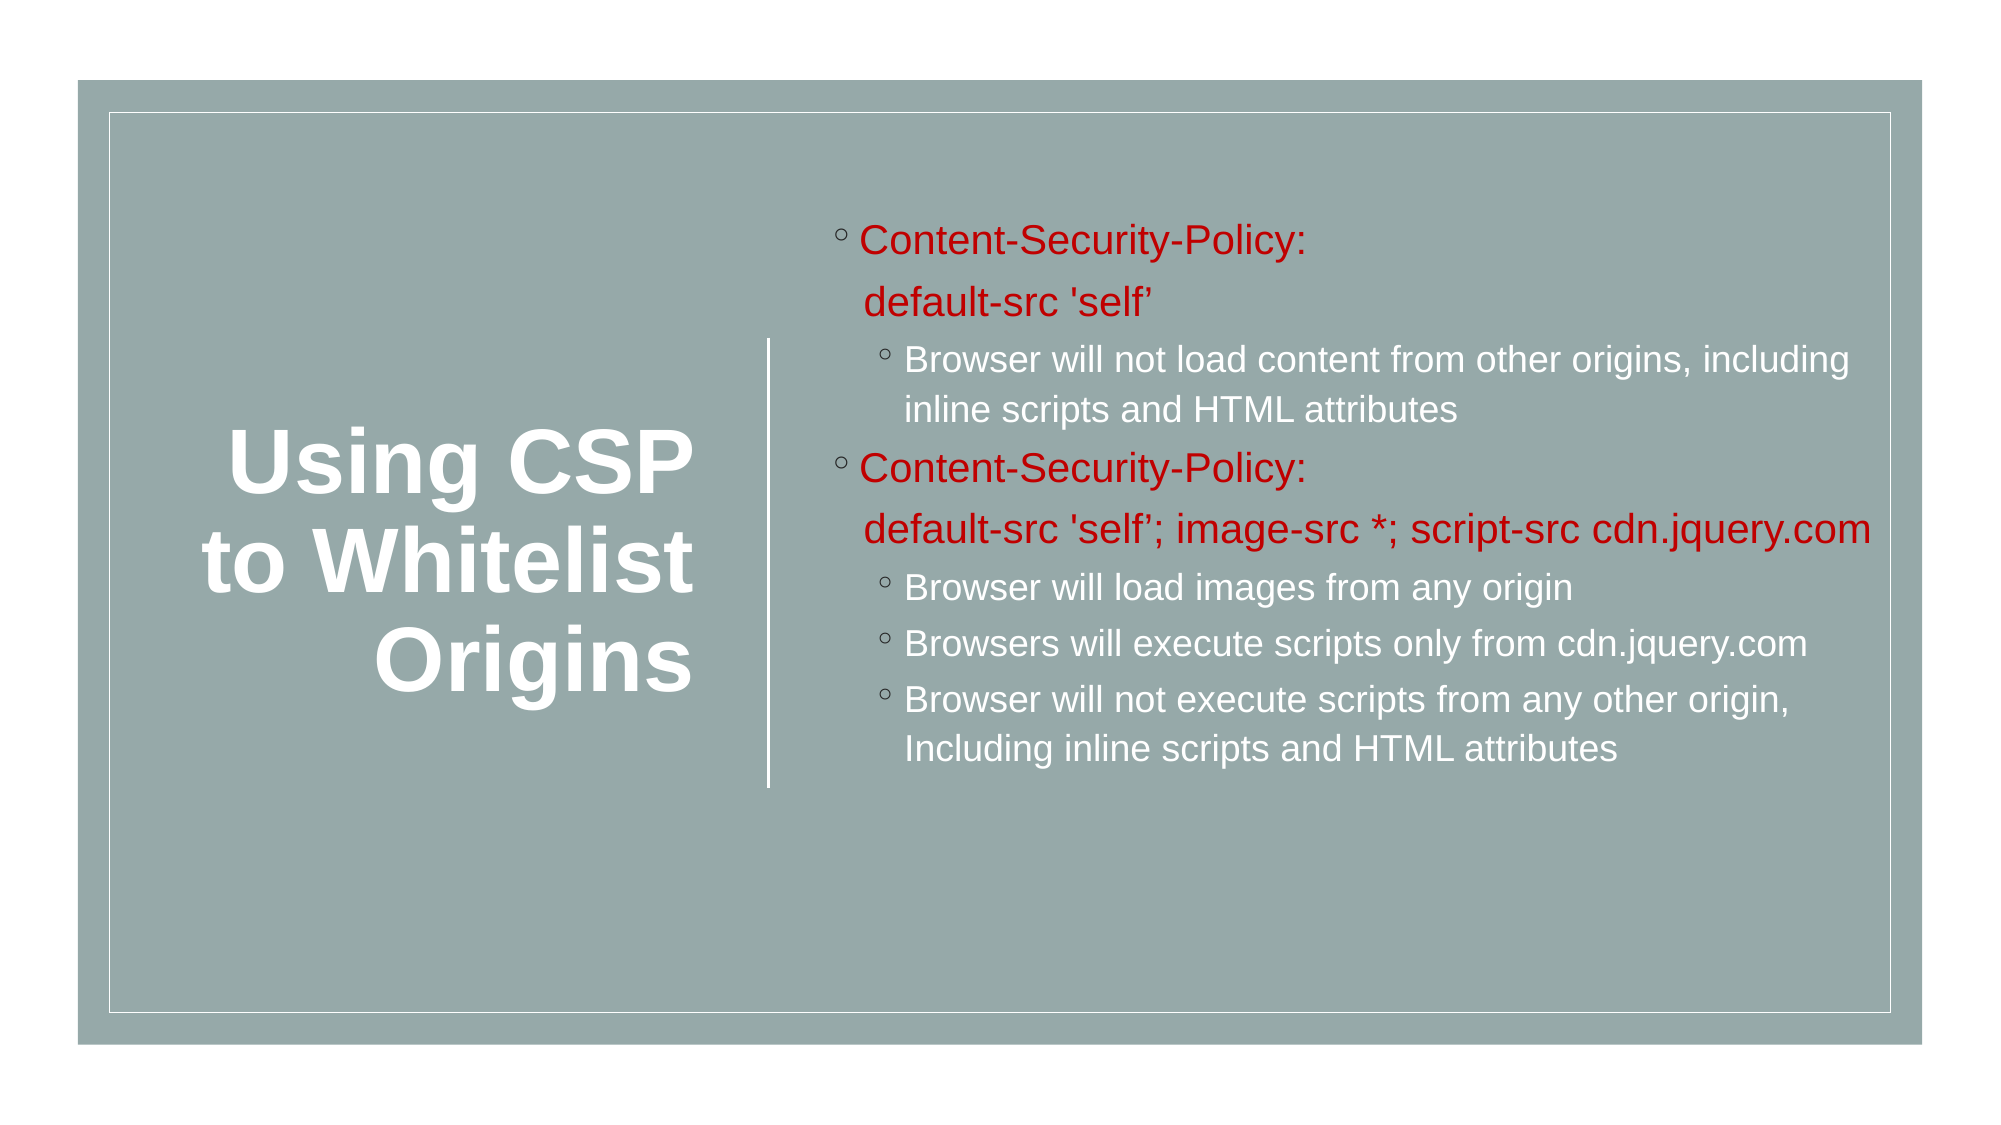

# Using CSP to Whitelist Origins
Content-Security-Policy:
   default-src 'self’
Browser will not load content from other origins, including inline scripts and HTML attributes
Content-Security-Policy:
   default-src 'self’; image-src *; script-src cdn.jquery.com
Browser will load images from any origin
Browsers will execute scripts only from cdn.jquery.com
Browser will not execute scripts from any other origin, Including inline scripts and HTML attributes